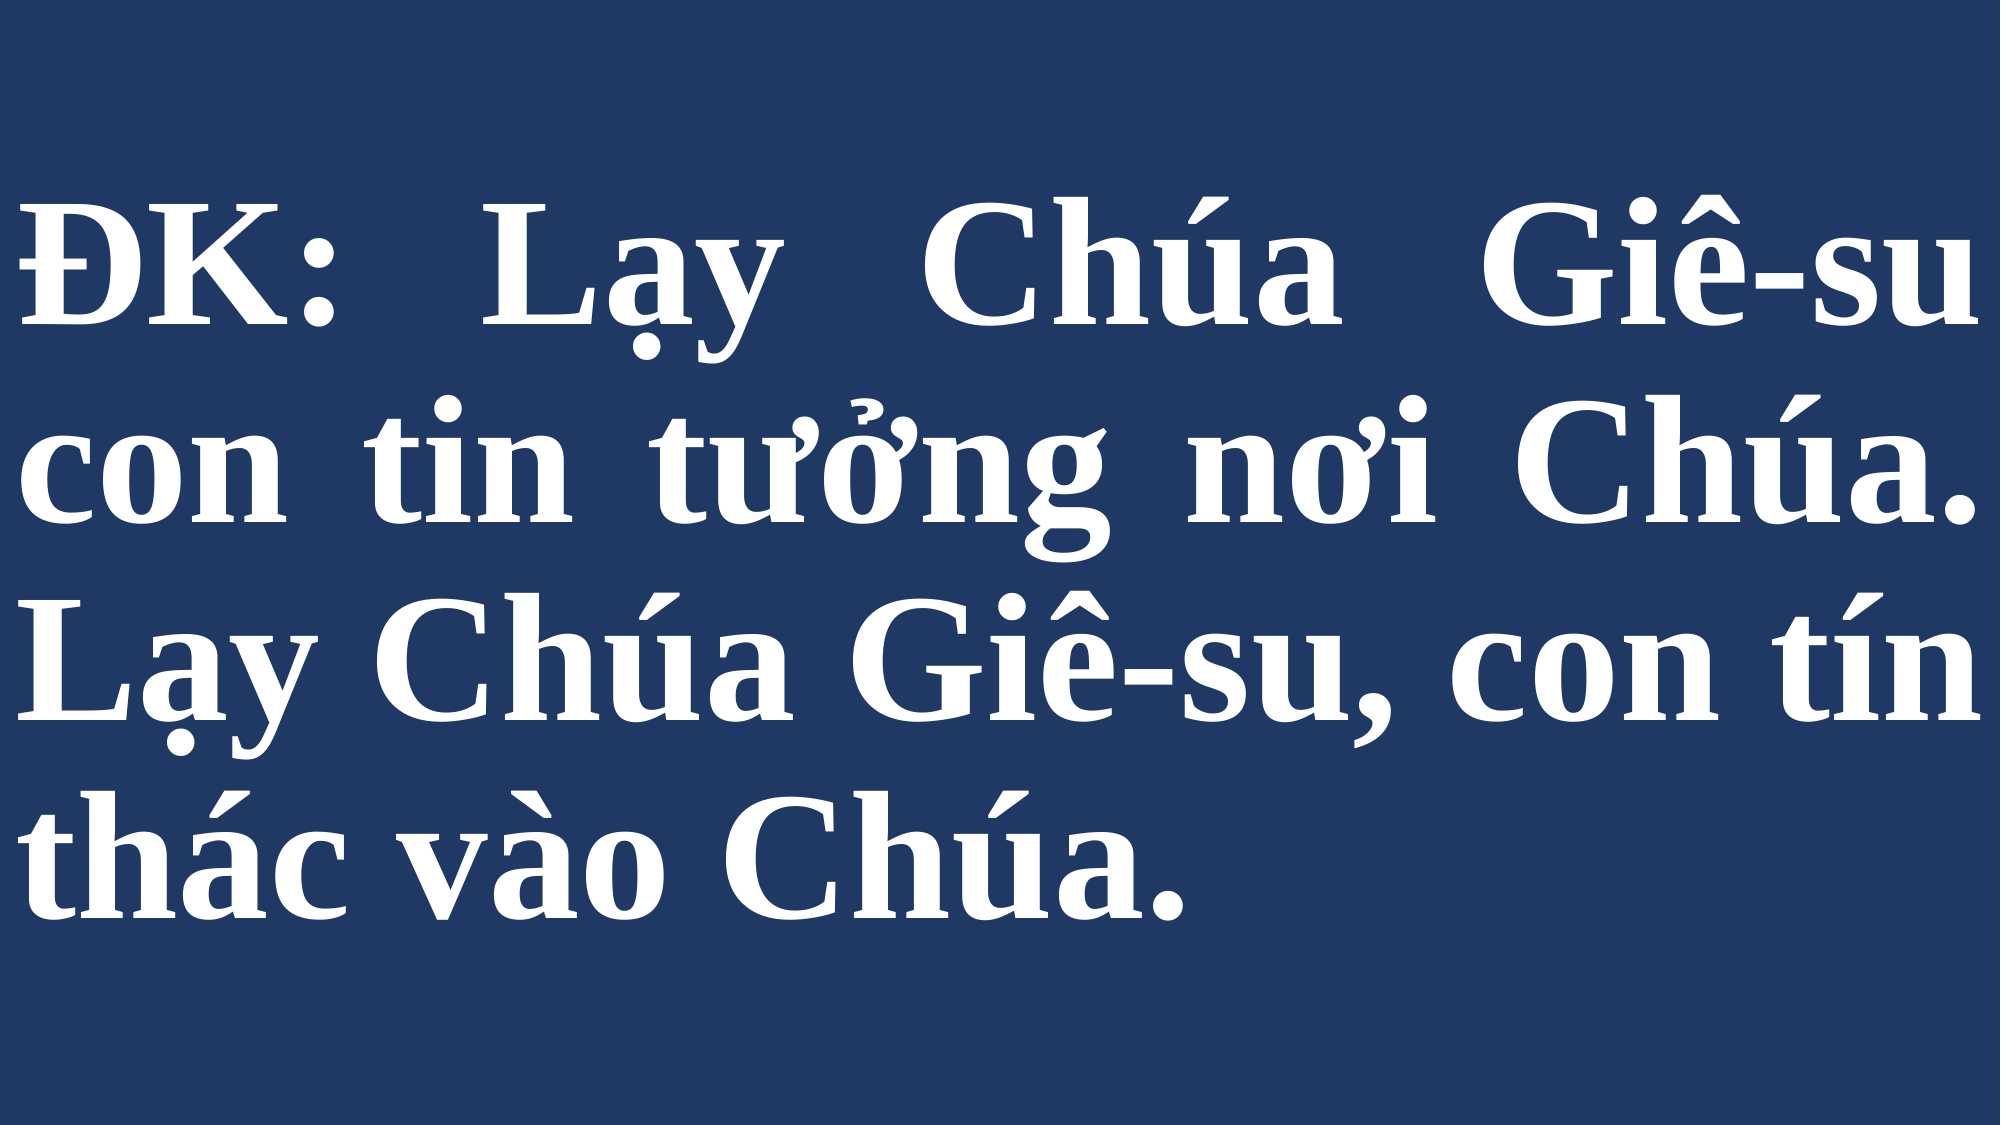

# ĐK: Lạy Chúa Giê-su con tin tưởng nơi Chúa. Lạy Chúa Giê-su, con tín thác vào Chúa.